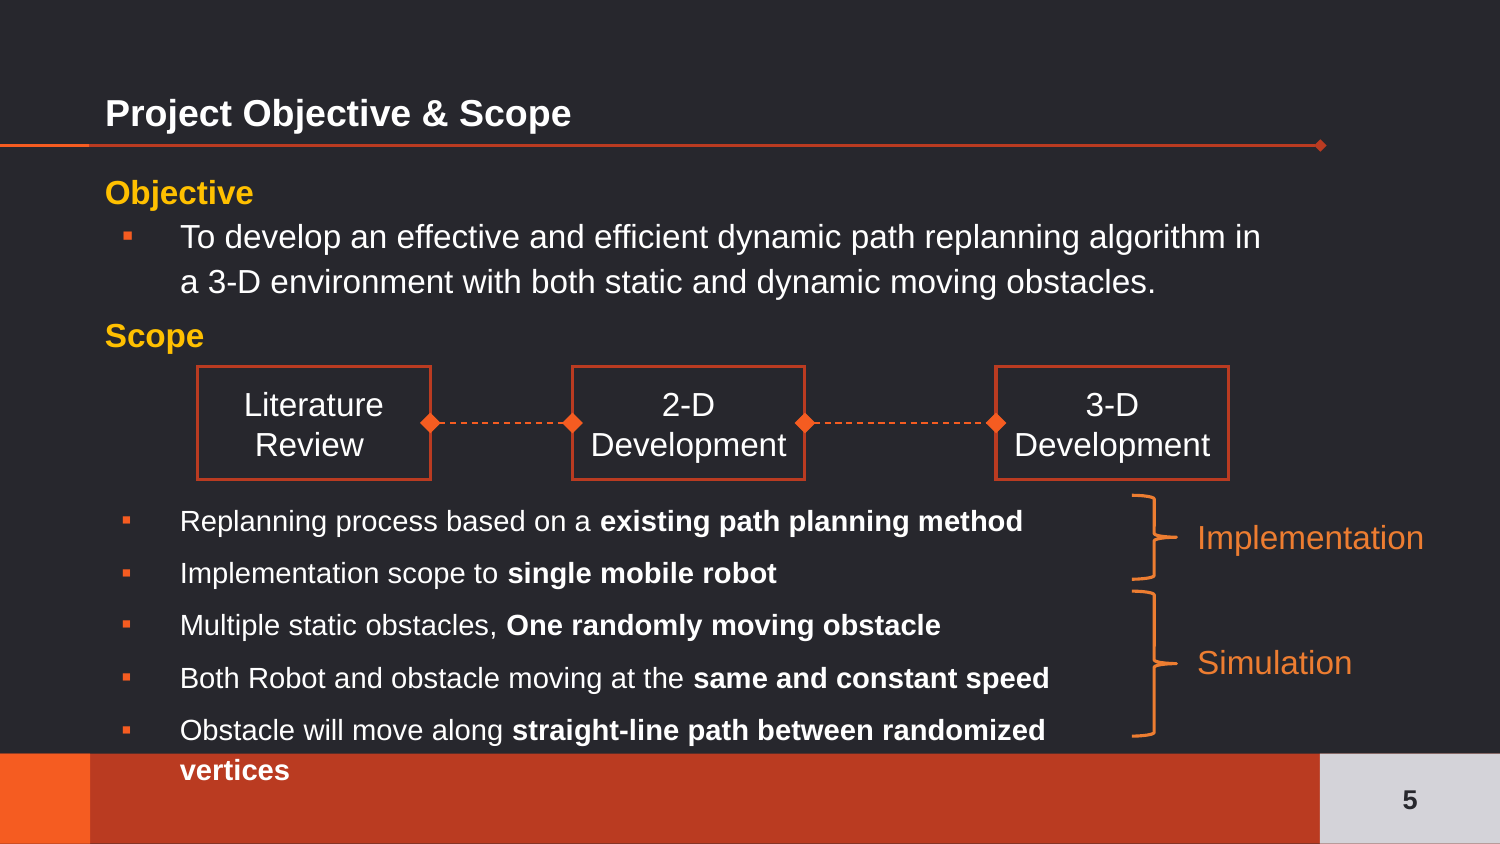

# Project Objective & Scope
Objective
To develop an effective and efficient dynamic path replanning algorithm in a 3-D environment with both static and dynamic moving obstacles.

Scope
Literature Review
3-D Development
2-D Development
Replanning process based on a existing path planning method
Implementation scope to single mobile robot

Implementation

Multiple static obstacles, One randomly moving obstacle
Both Robot and obstacle moving at the same and constant speed
Obstacle will move along straight-line path between randomized vertices
Simulation
5